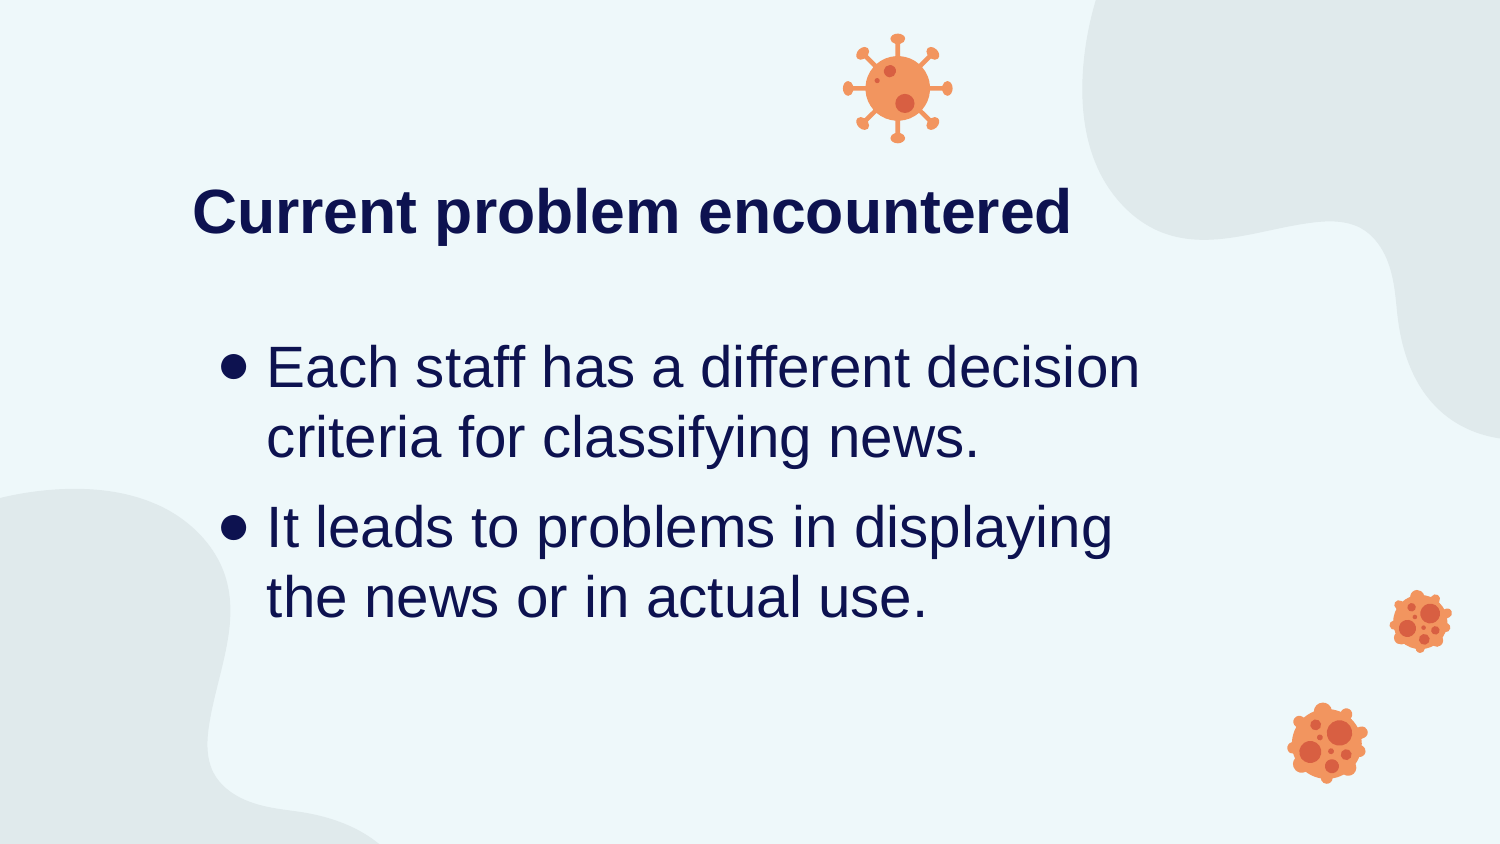

Current problem encountered
Each staff has a different decision criteria for classifying news.
It leads to problems in displaying the news or in actual use.